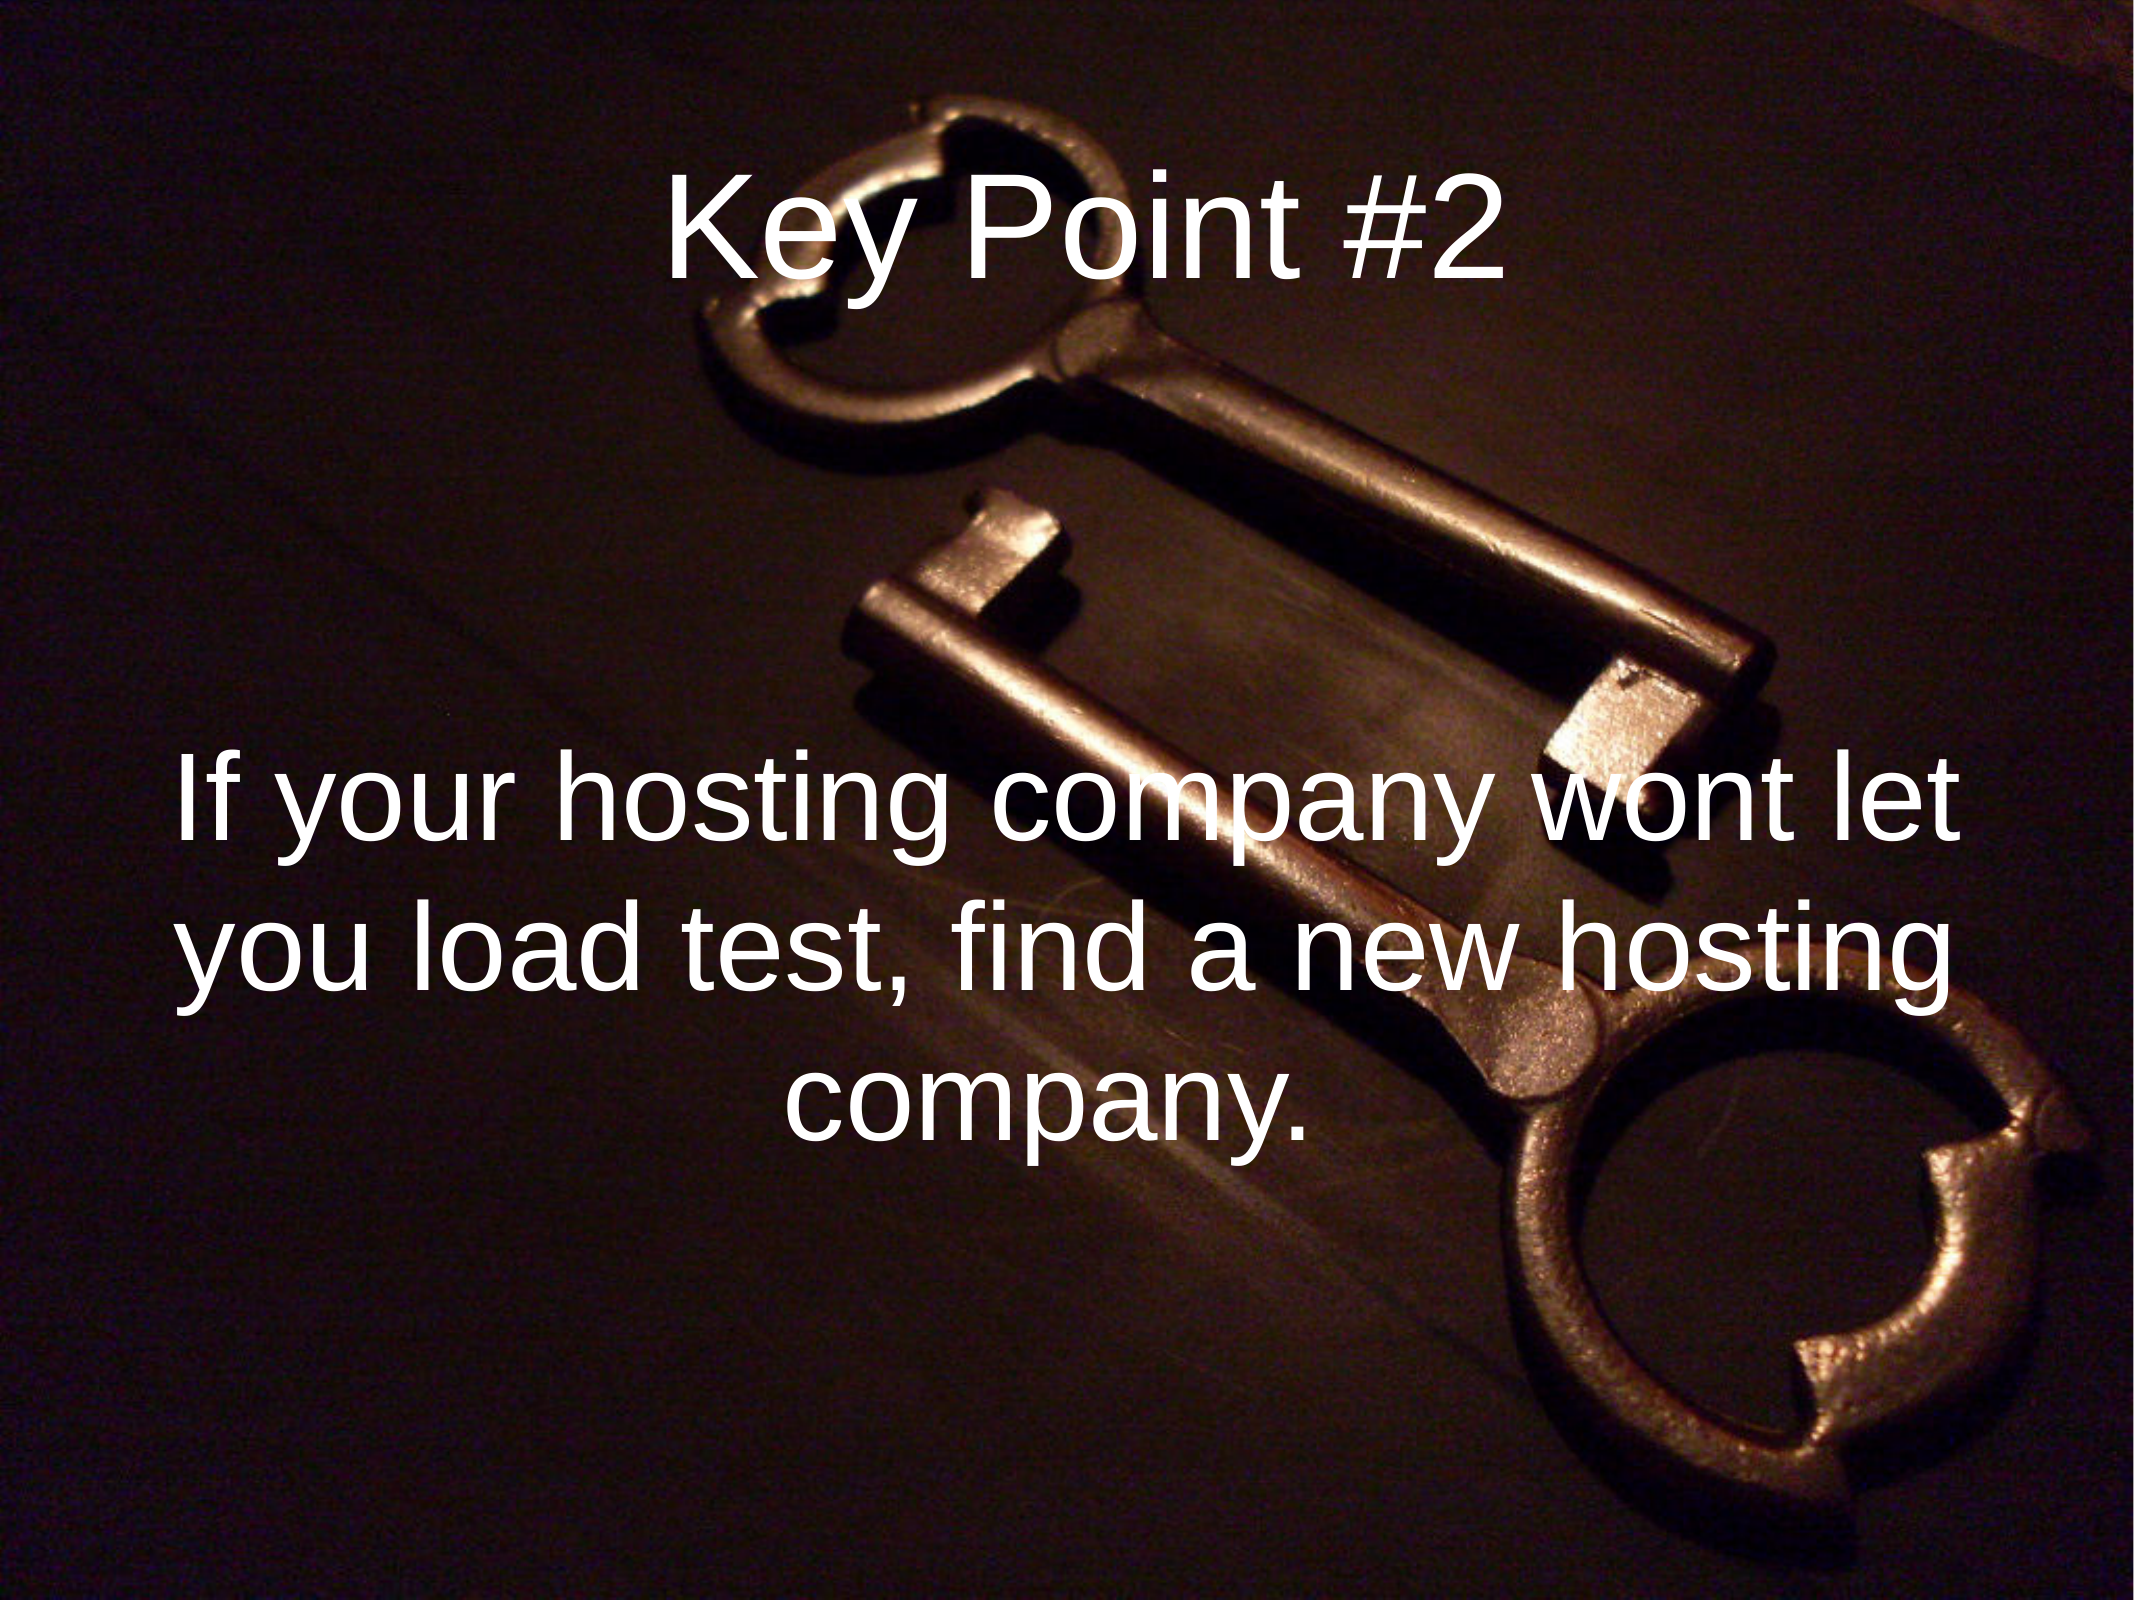

# Key Point #2
If your hosting company wont let you load test, find a new hosting company.